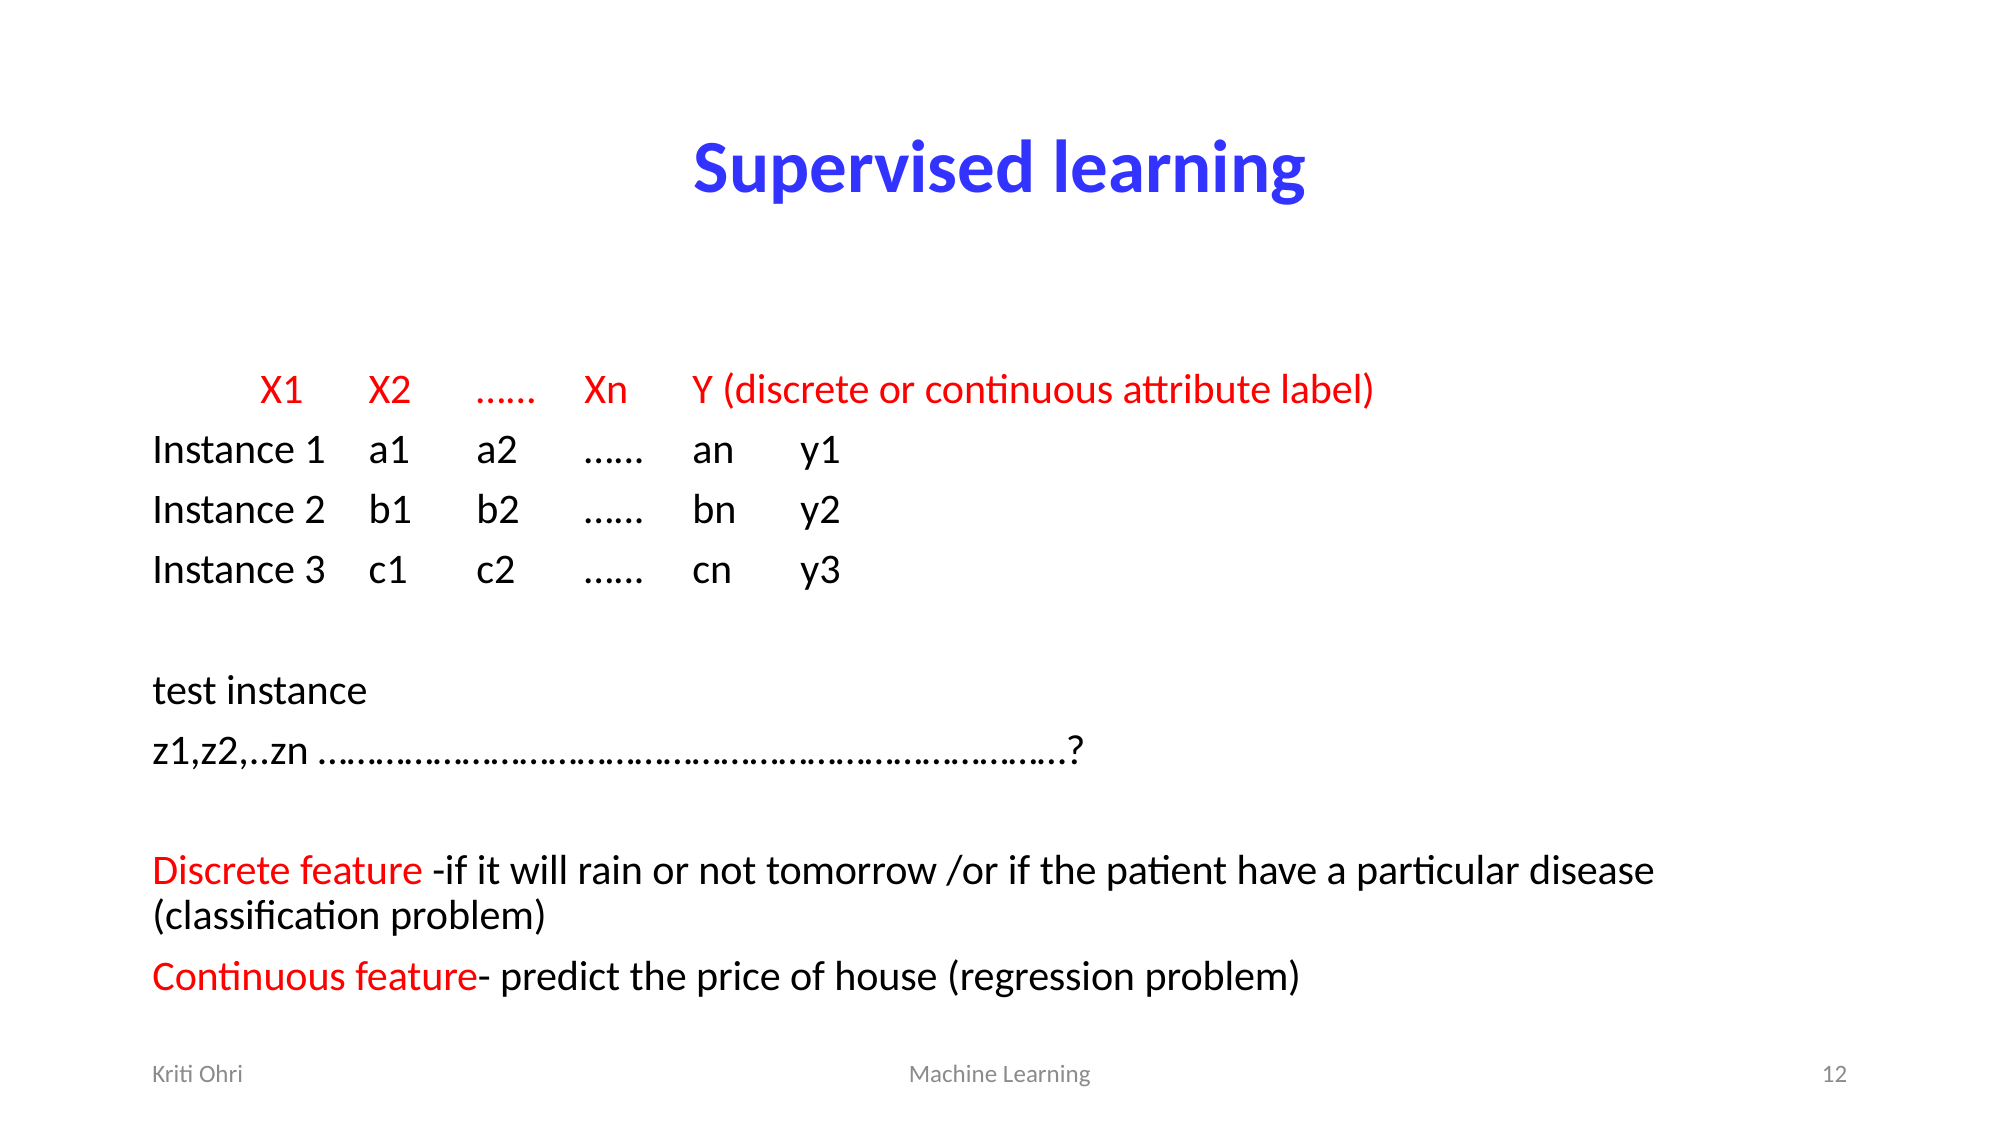

# Supervised learning

		X1	X2	…...	Xn	Y (discrete or continuous attribute label)
Instance 1	a1	a2	…...	an	y1
Instance 2	b1	b2	…...	bn	y2
Instance 3	c1	c2	…...	cn	y3

test instance
z1,z2,..zn ……………………………………………………………………?

Discrete feature -if it will rain or not tomorrow /or if the patient have a particular disease					 (classification problem)
Continuous feature- predict the price of house (regression problem)

Kriti Ohri
Machine Learning
12